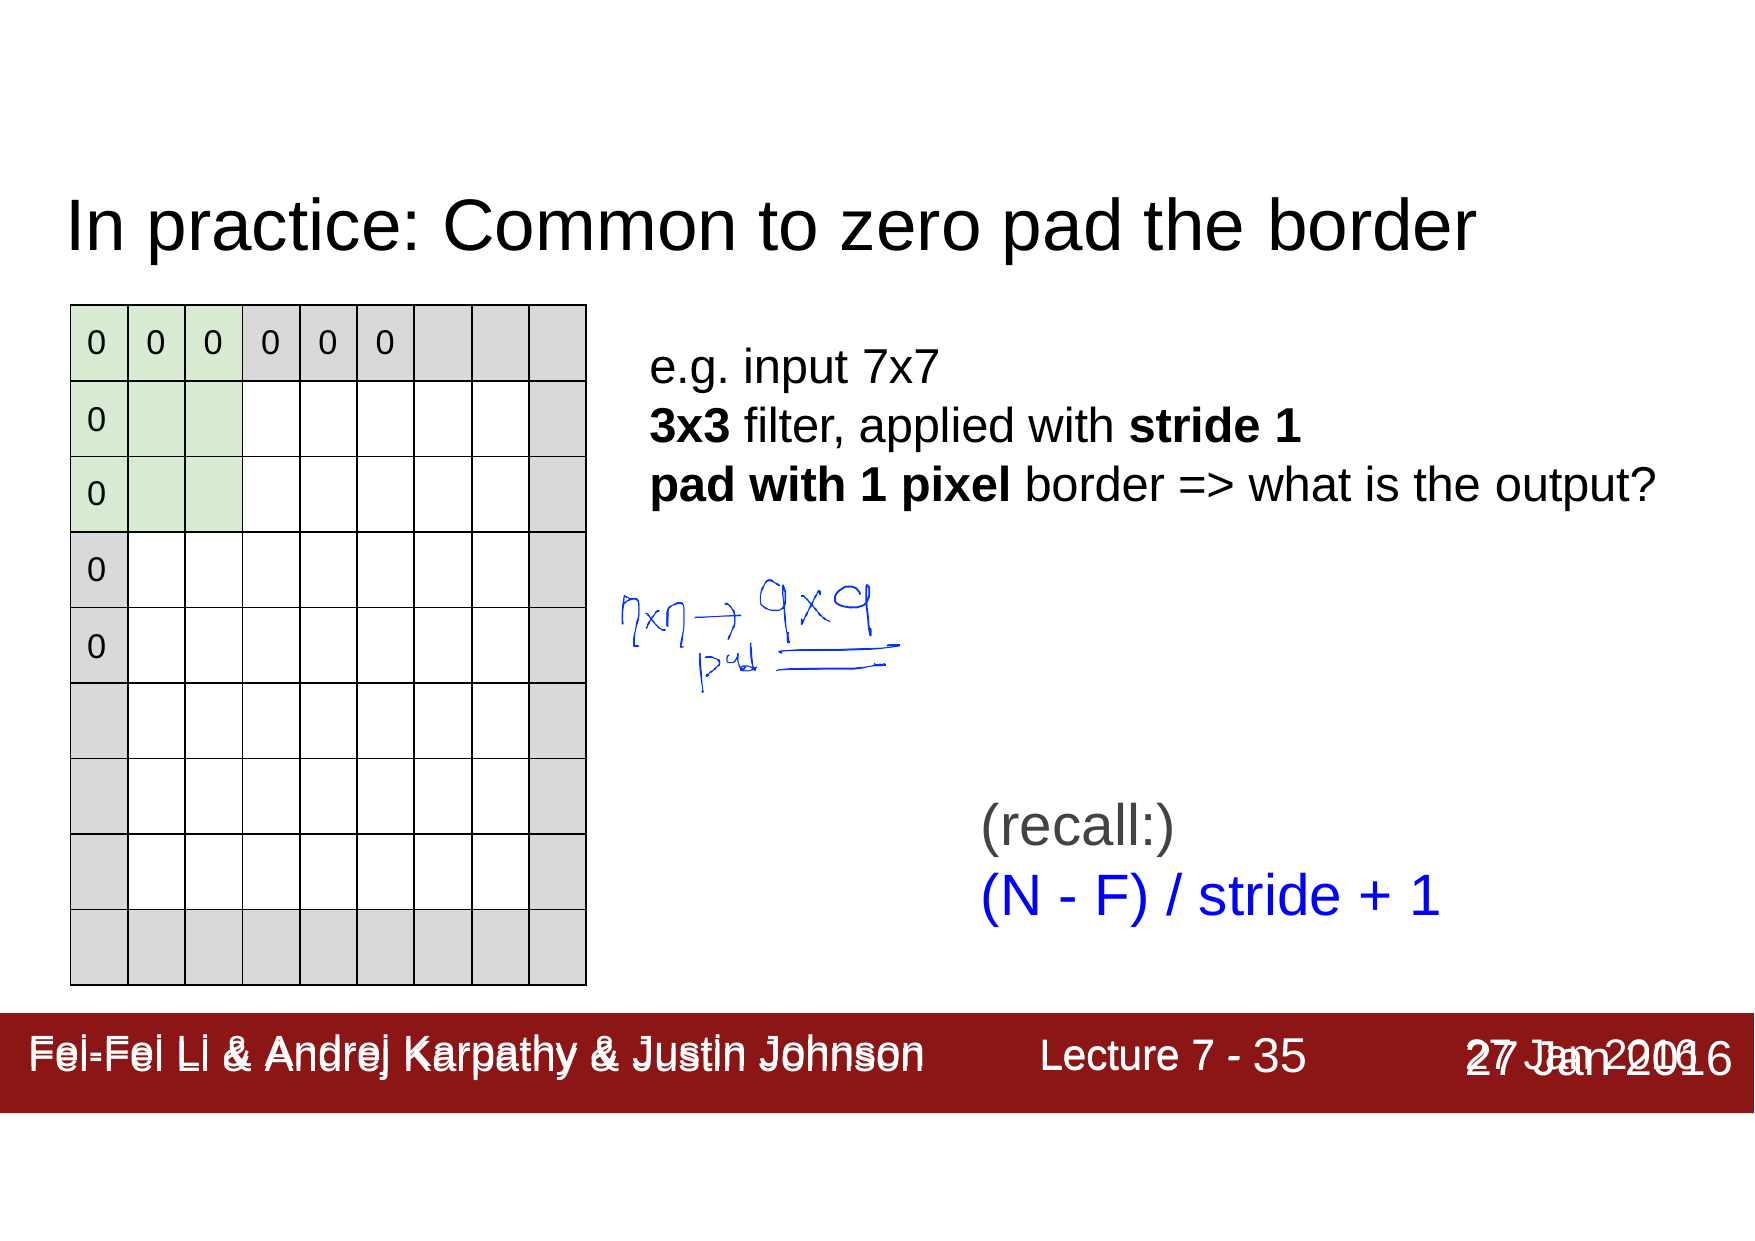

# In practice: Common to zero pad the border

0	0	0	0	0	0

0
e.g. input 7x7
3x3 filter, applied with stride 1
pad with 1 pixel border => what is the output?

0

0

0

(recall:)
(N - F) / stride + 1

Lecture 7 - 35
27 Jan 2016
Fei-Fei Li & Andrej Karpathy & Justin Johnson
Fei-Fei Li & Andrej Karpathy & Justin Johnson	Lecture 7 -	27 Jan 2016